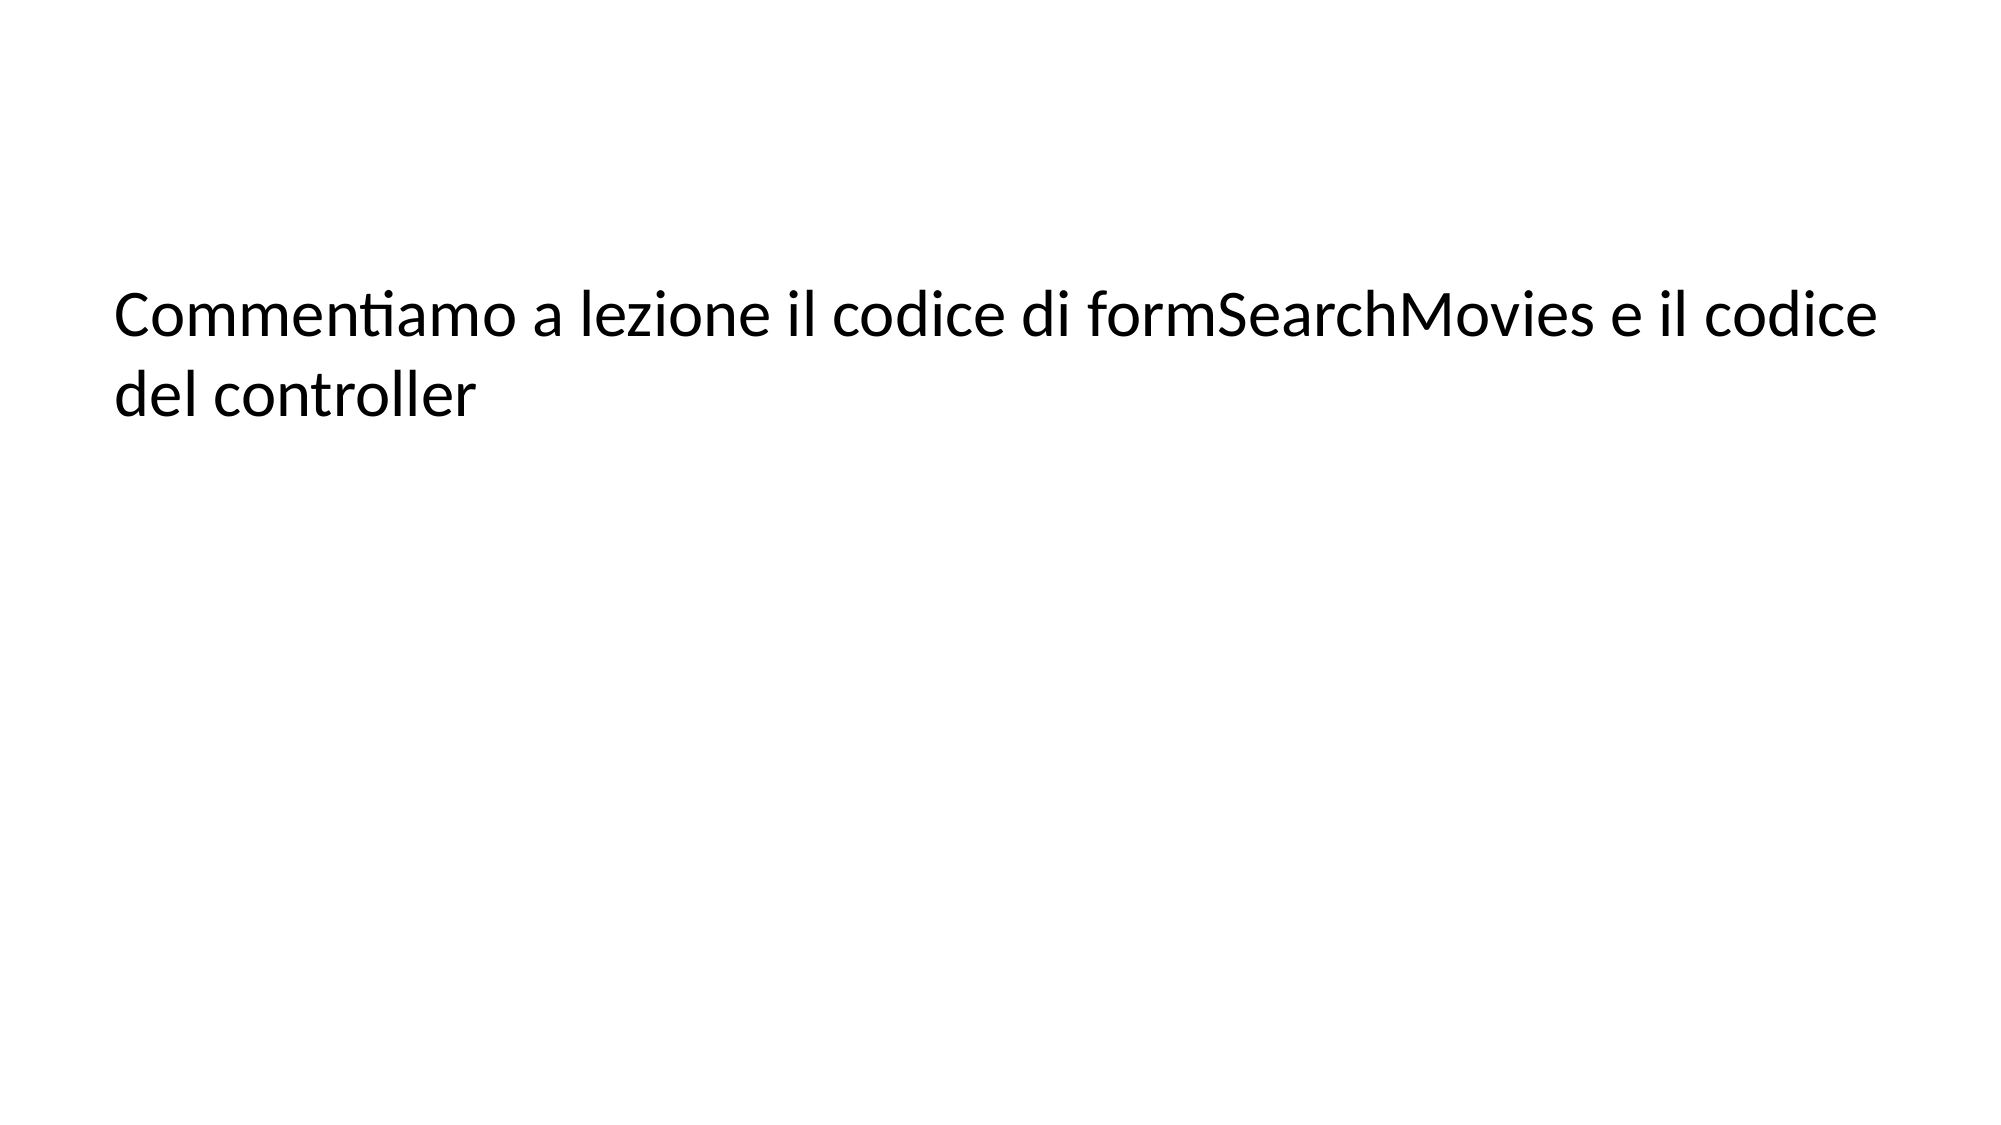

#
Commentiamo a lezione il codice di formSearchMovies e il codice del controller